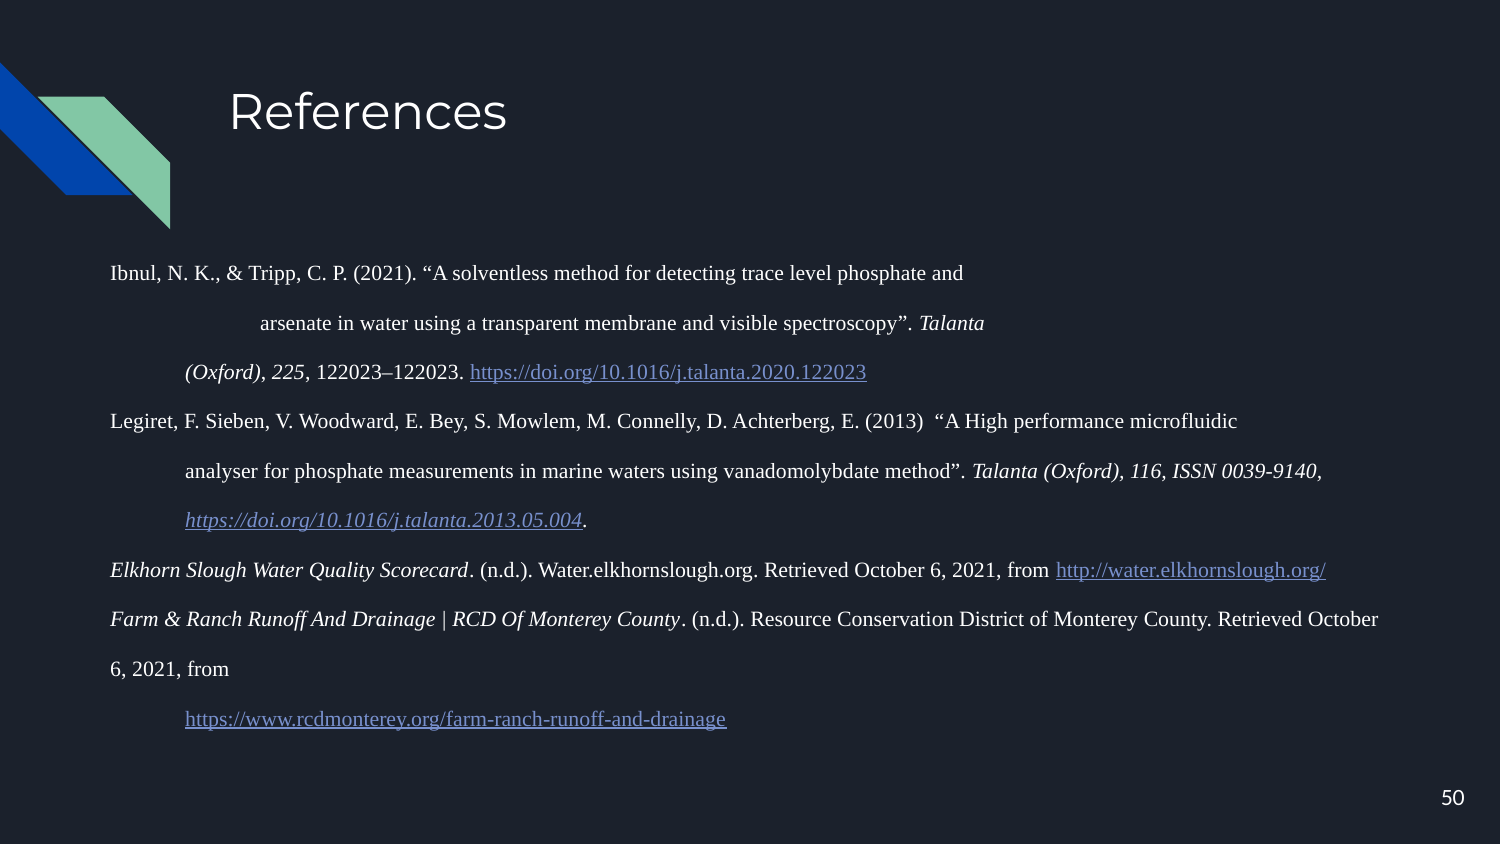

# References
Ibnul, N. K., & Tripp, C. P. (2021). “A solventless method for detecting trace level phosphate and
	arsenate in water using a transparent membrane and visible spectroscopy”. Talanta
(Oxford), 225, 122023–122023. https://doi.org/10.1016/j.talanta.2020.122023
Legiret, F. Sieben, V. Woodward, E. Bey, S. Mowlem, M. Connelly, D. Achterberg, E. (2013)  “A High performance microfluidic
analyser for phosphate measurements in marine waters using vanadomolybdate method”. Talanta (Oxford), 116, ISSN 0039-9140, https://doi.org/10.1016/j.talanta.2013.05.004.
Elkhorn Slough Water Quality Scorecard. (n.d.). Water.elkhornslough.org. Retrieved October 6, 2021, from http://water.elkhornslough.org/
Farm & Ranch Runoff And Drainage | RCD Of Monterey County. (n.d.). Resource Conservation District of Monterey County. Retrieved October 6, 2021, from
https://www.rcdmonterey.org/farm-ranch-runoff-and-drainage

‌

50